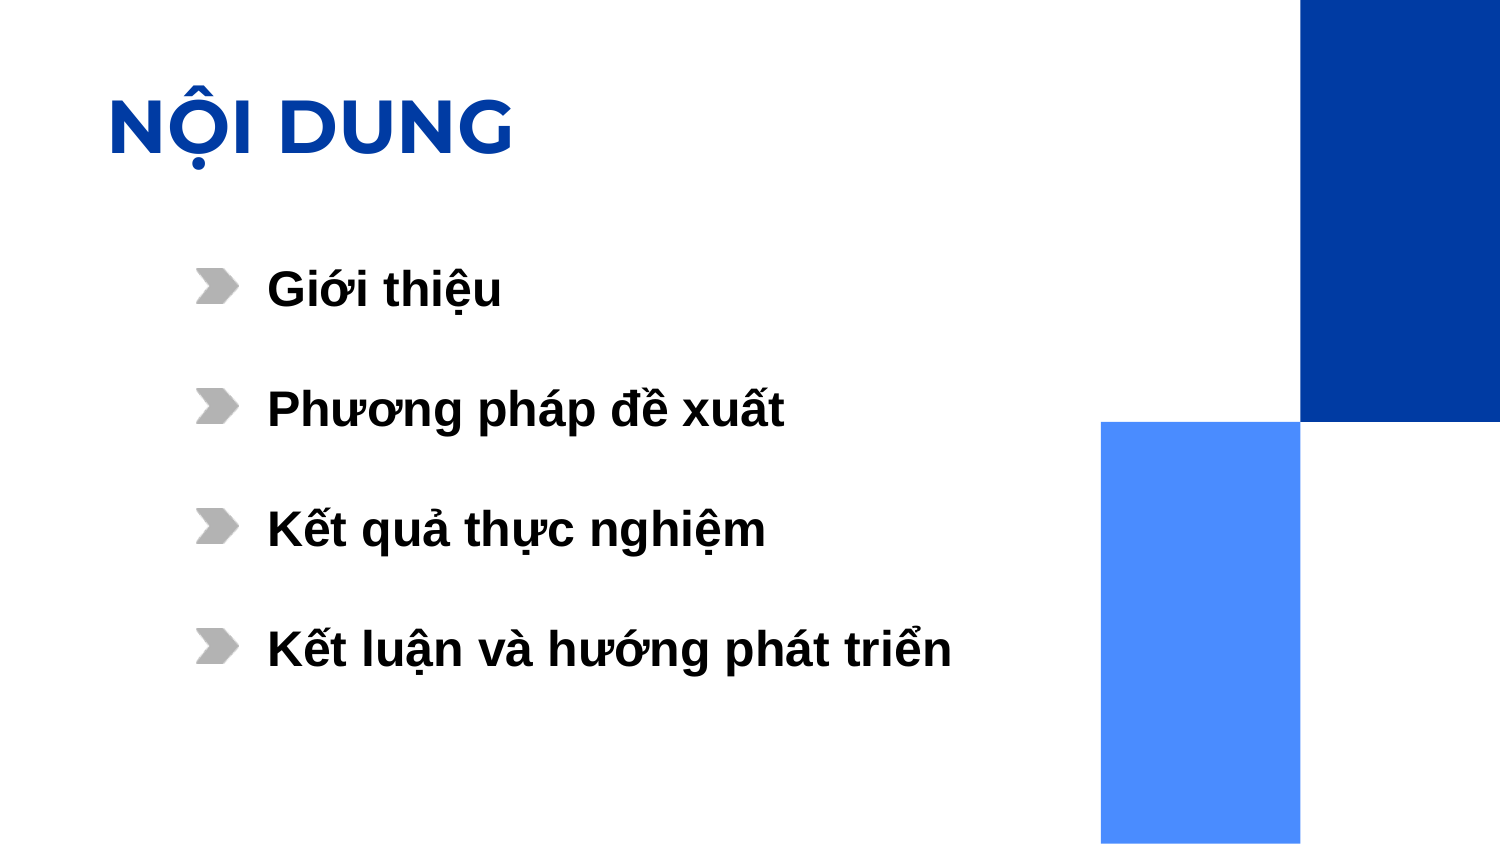

# NỘI DUNG
 Giới thiệu
 Phương pháp đề xuất
 Kết quả thực nghiệm
 Kết luận và hướng phát triển